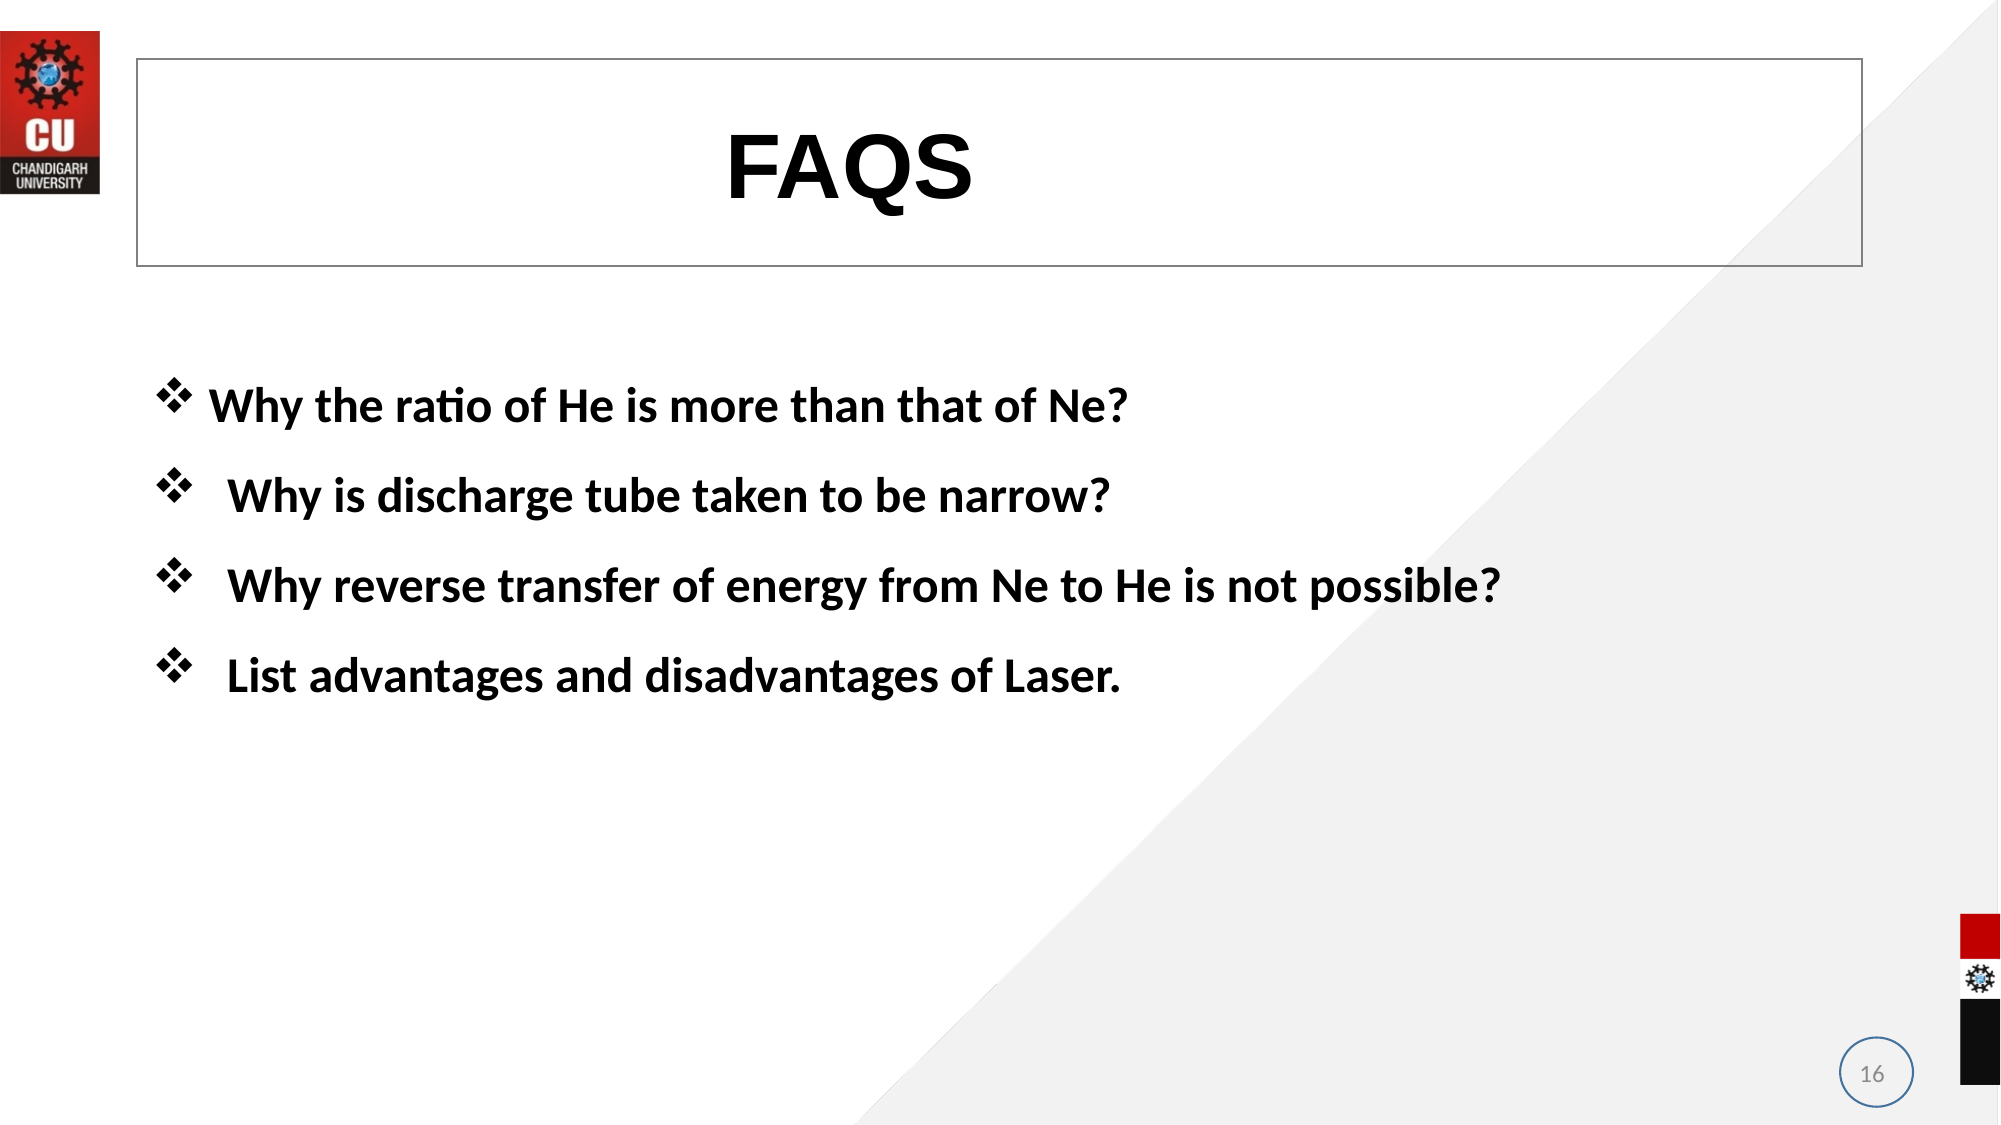

FAQS

Why the ratio of He is more than that of Ne?
Why is discharge tube taken to be narrow?
Why reverse transfer of energy from Ne to He is not possible?
List advantages and disadvantages of Laser.

16